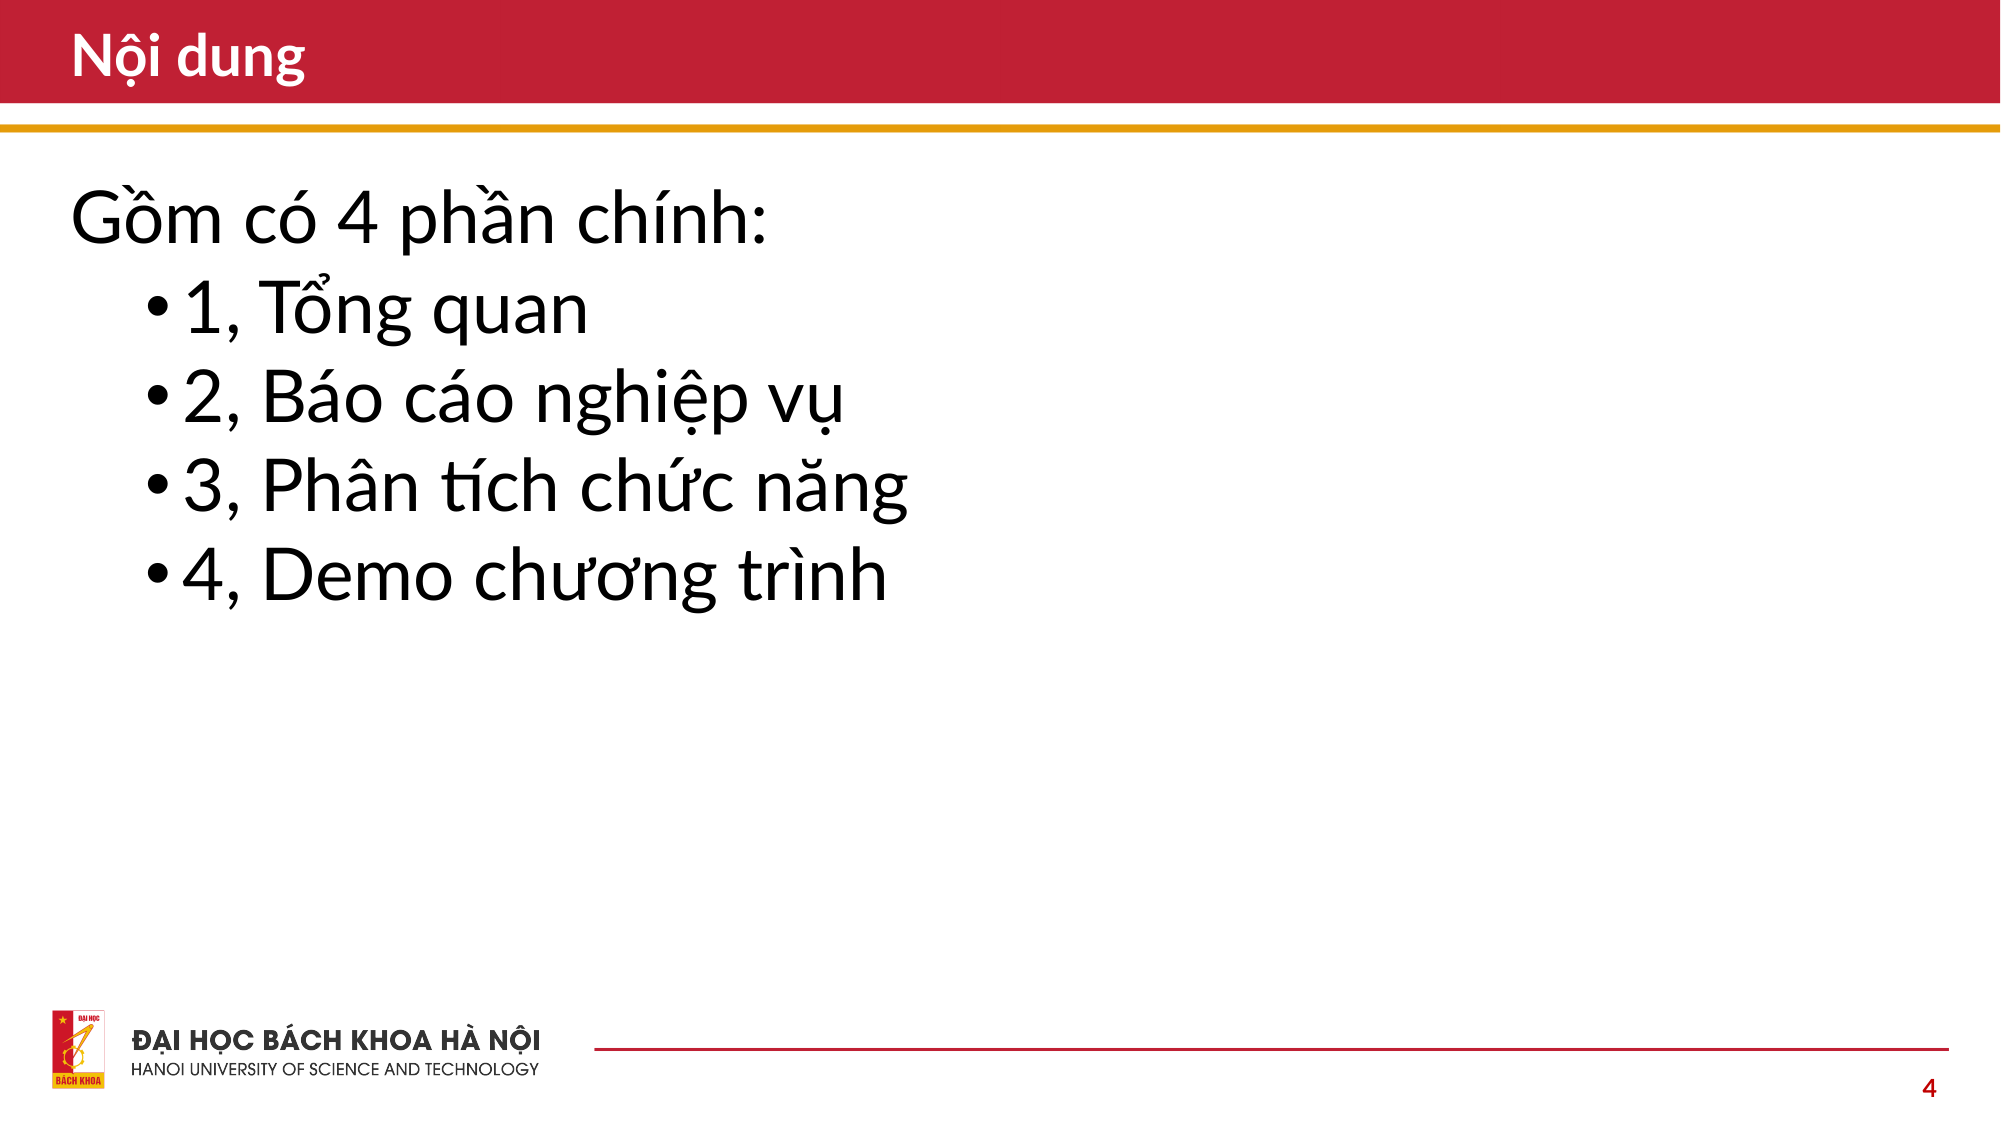

# Nội dung
Gồm có 4 phần chính:
1, Tổng quan
2, Báo cáo nghiệp vụ
3, Phân tích chức năng
4, Demo chương trình
4